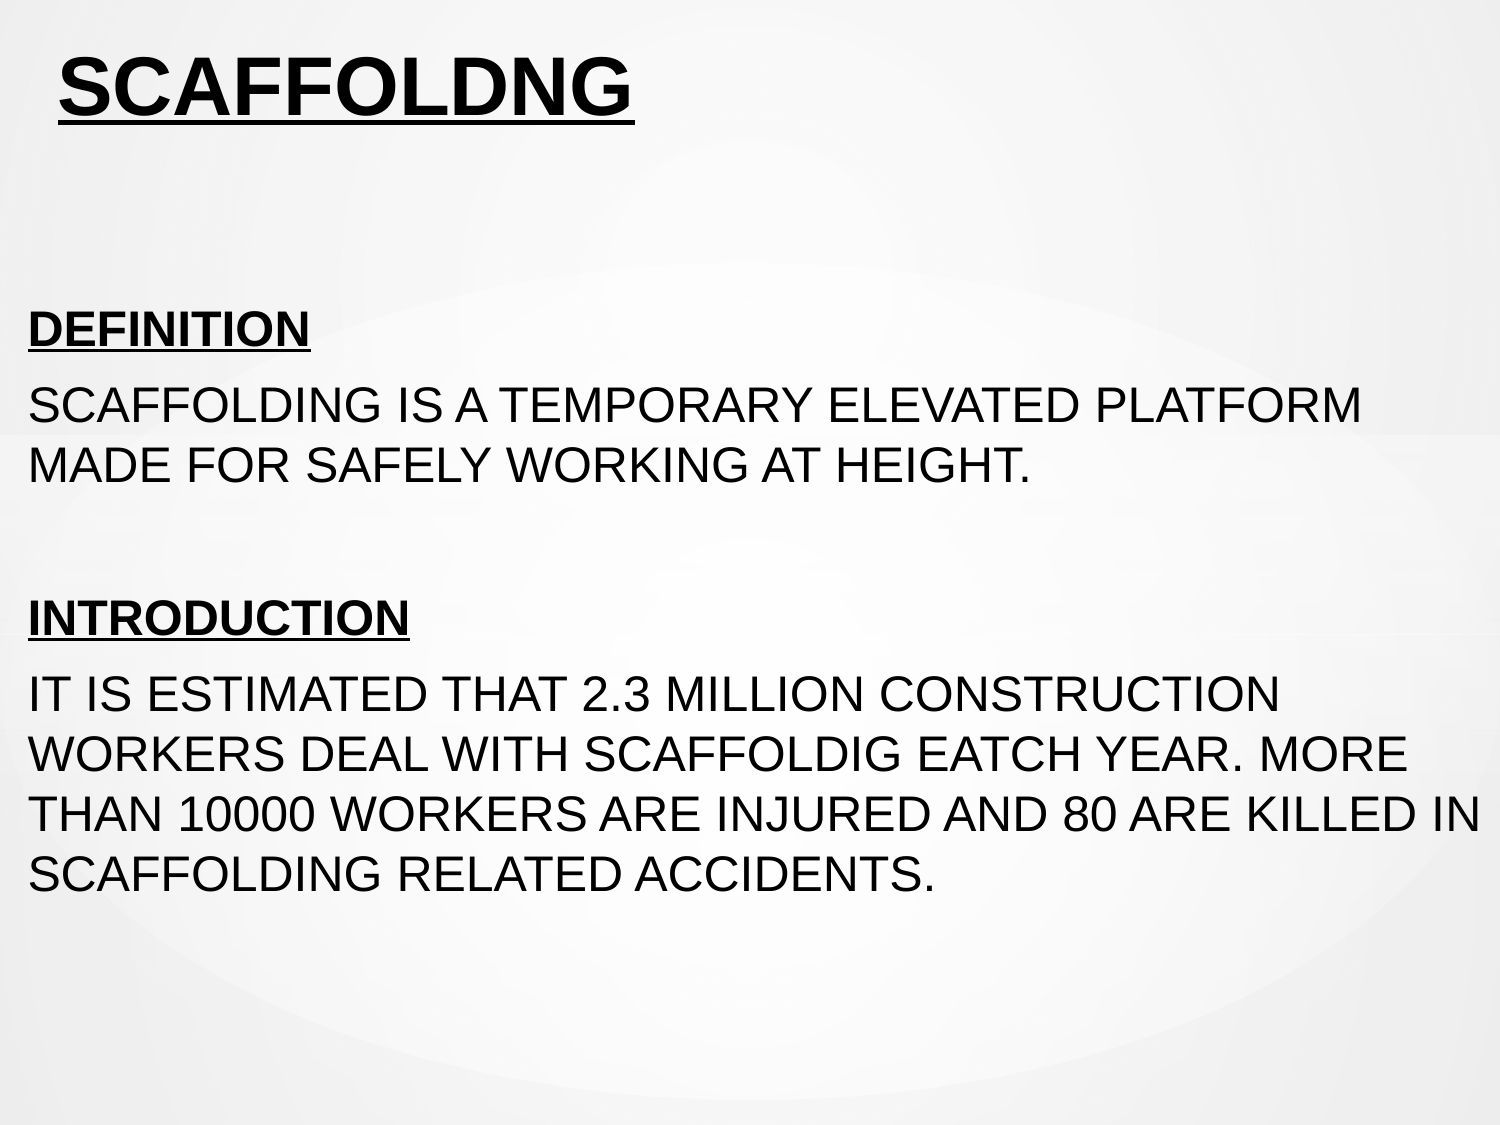

# SCAFFOLDNG

DEFINITION
SCAFFOLDING IS A TEMPORARY ELEVATED PLATFORM MADE FOR SAFELY WORKING AT HEIGHT.

INTRODUCTION
IT IS ESTIMATED THAT 2.3 MILLION CONSTRUCTION WORKERS DEAL WITH SCAFFOLDIG EATCH YEAR. MORE THAN 10000 WORKERS ARE INJURED AND 80 ARE KILLED IN SCAFFOLDING RELATED ACCIDENTS.